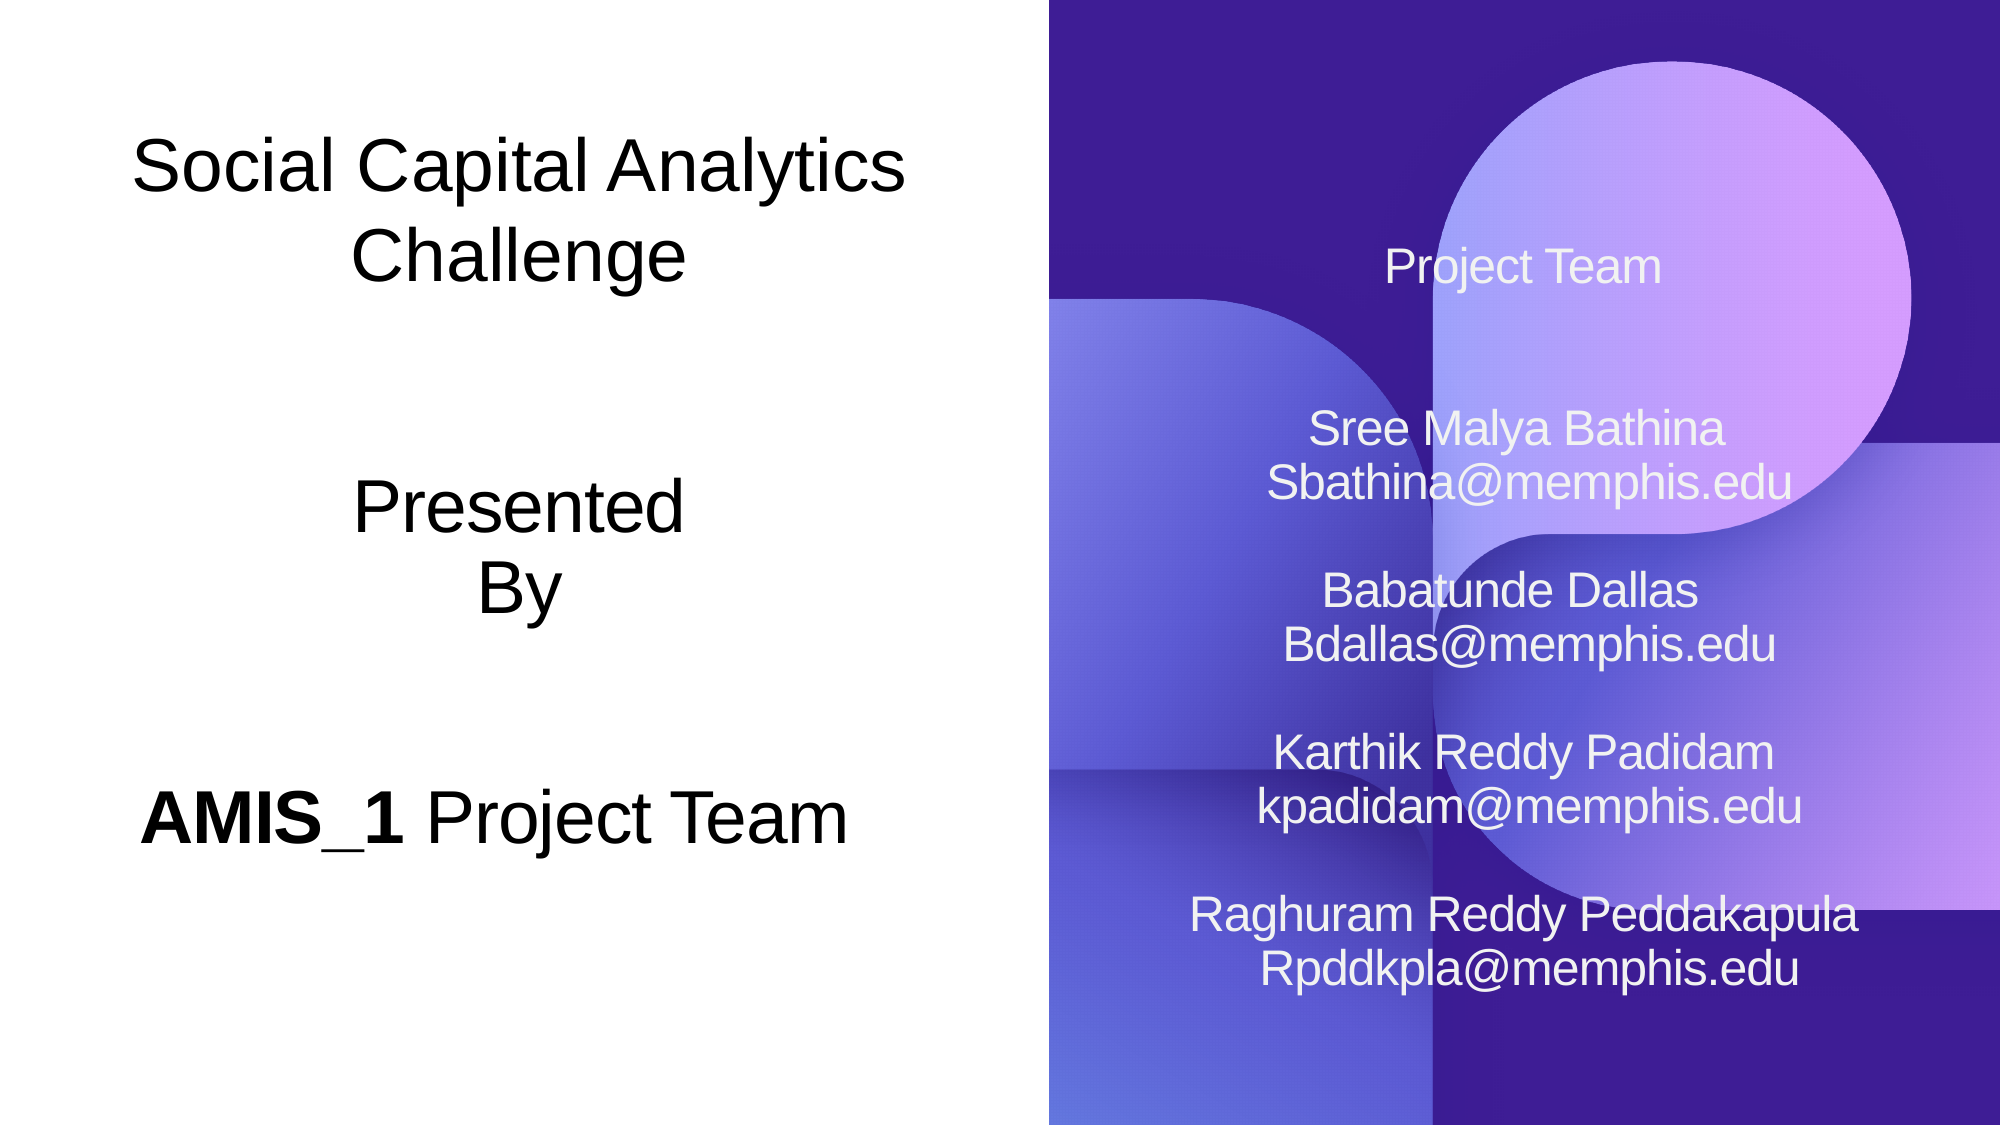

Social Capital Analytics Challenge
Project Team

Sree Malya Bathina
Sbathina@memphis.edu

Babatunde Dallas
Bdallas@memphis.edu

Karthik Reddy Padidam  kpadidam@memphis.edu

Raghuram Reddy Peddakapula  Rpddkpla@memphis.edu
# Presented By
AMIS_1 Project Team